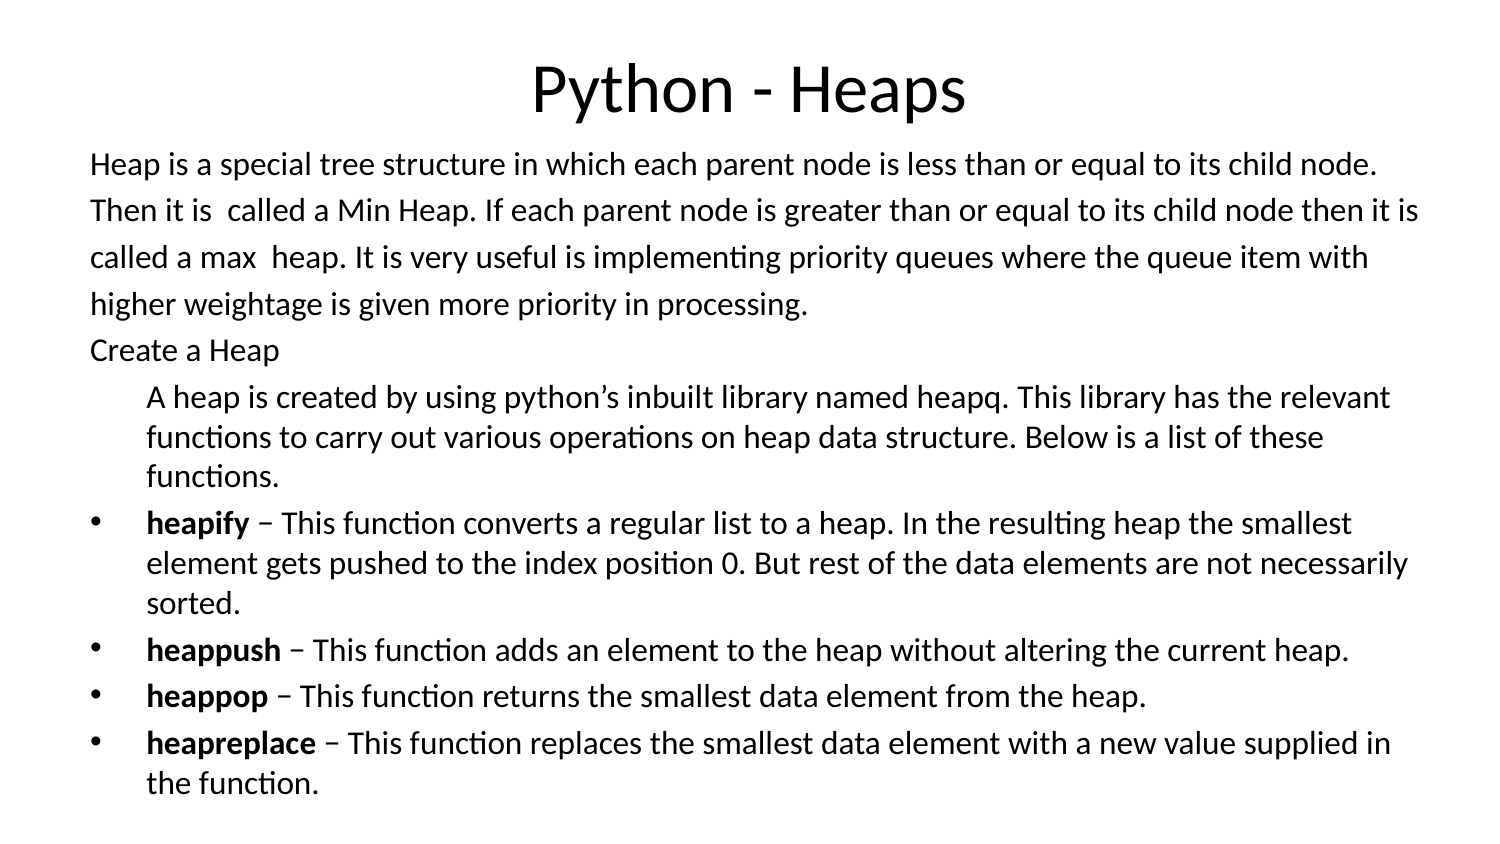

# Python - Heaps
Heap is a special tree structure in which each parent node is less than or equal to its child node.
Then it is  called a Min Heap. If each parent node is greater than or equal to its child node then it is
called a max  heap. It is very useful is implementing priority queues where the queue item with
higher weightage is given more priority in processing.
Create a Heap
	A heap is created by using python’s inbuilt library named heapq. This library has the relevant functions to carry out various operations on heap data structure. Below is a list of these functions.
heapify − This function converts a regular list to a heap. In the resulting heap the smallest element gets pushed to the index position 0. But rest of the data elements are not necessarily sorted.
heappush − This function adds an element to the heap without altering the current heap.
heappop − This function returns the smallest data element from the heap.
heapreplace − This function replaces the smallest data element with a new value supplied in the function.